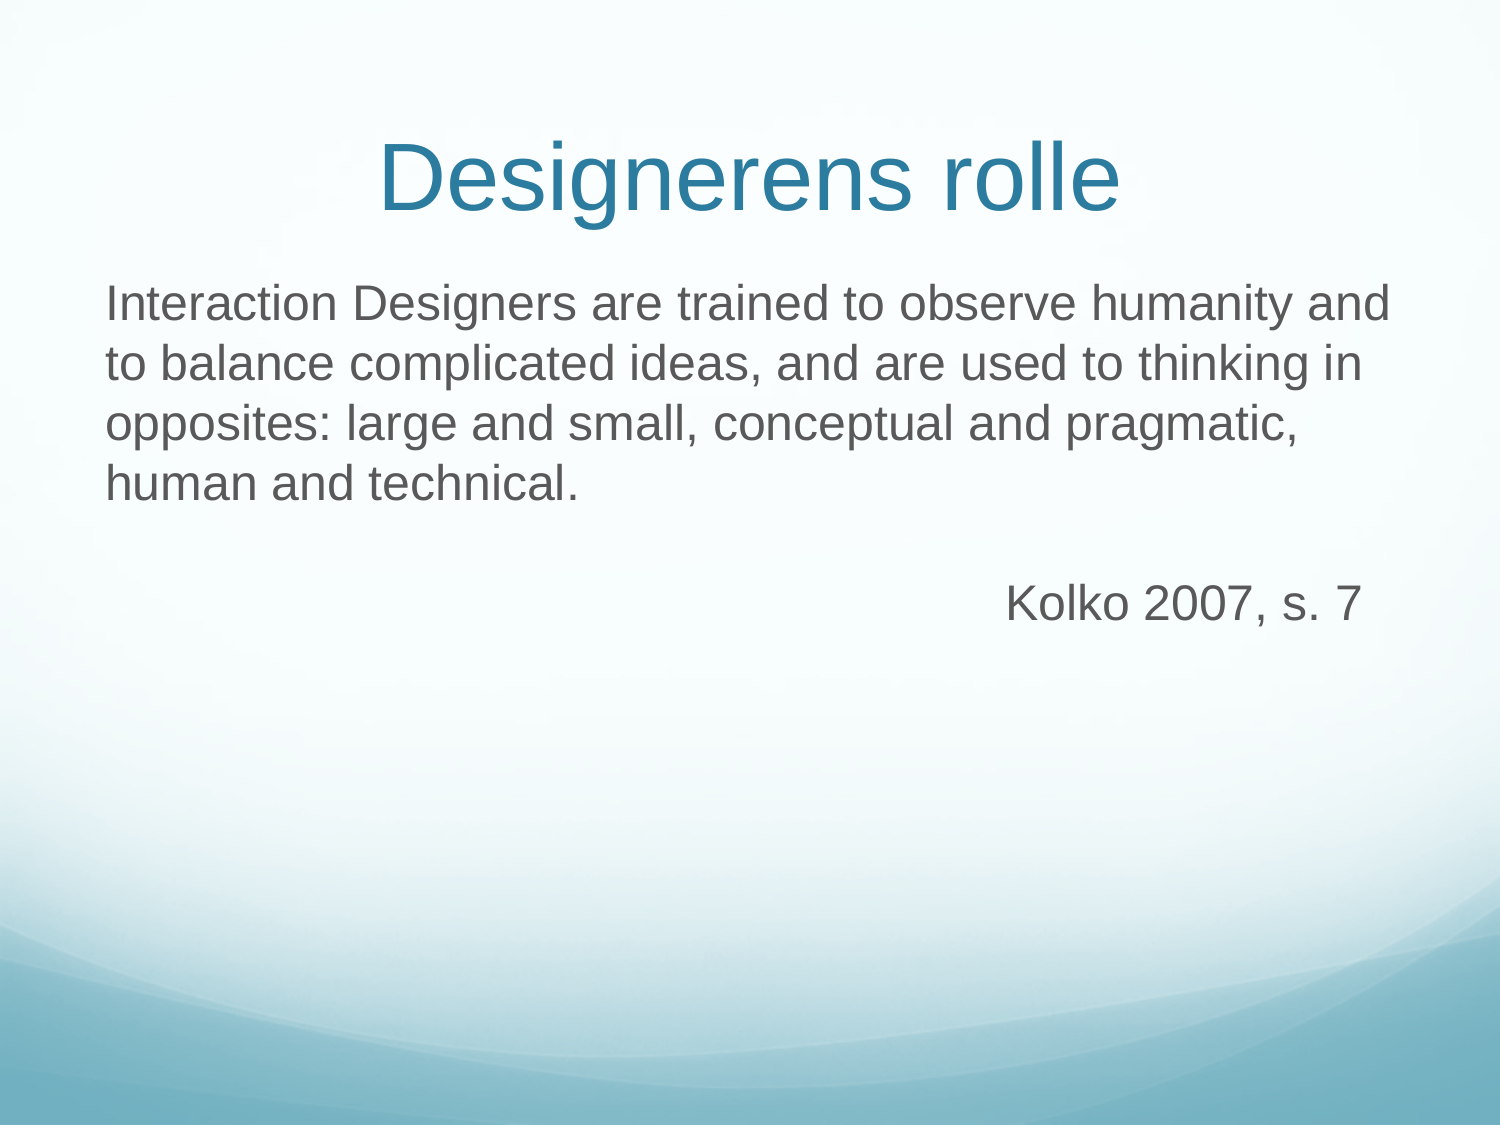

# Designerens rolle
Interaction Designers are trained to observe humanity and to balance complicated ideas, and are used to thinking in opposites: large and small, conceptual and pragmatic, human and technical.
						Kolko 2007, s. 7